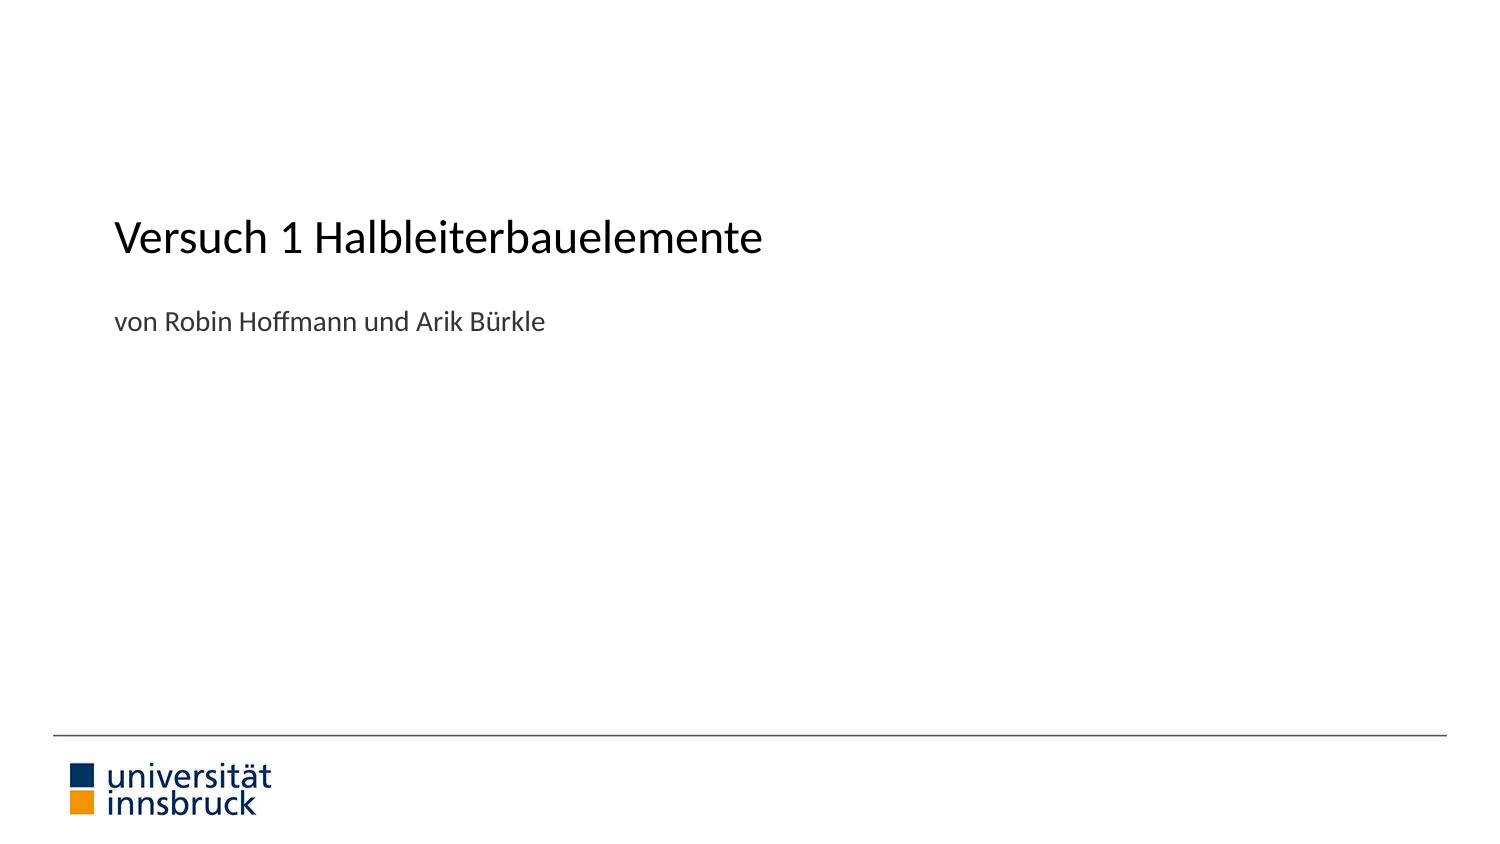

# Versuch 1 Halbleiterbauelemente
von Robin Hoffmann und Arik Bürkle